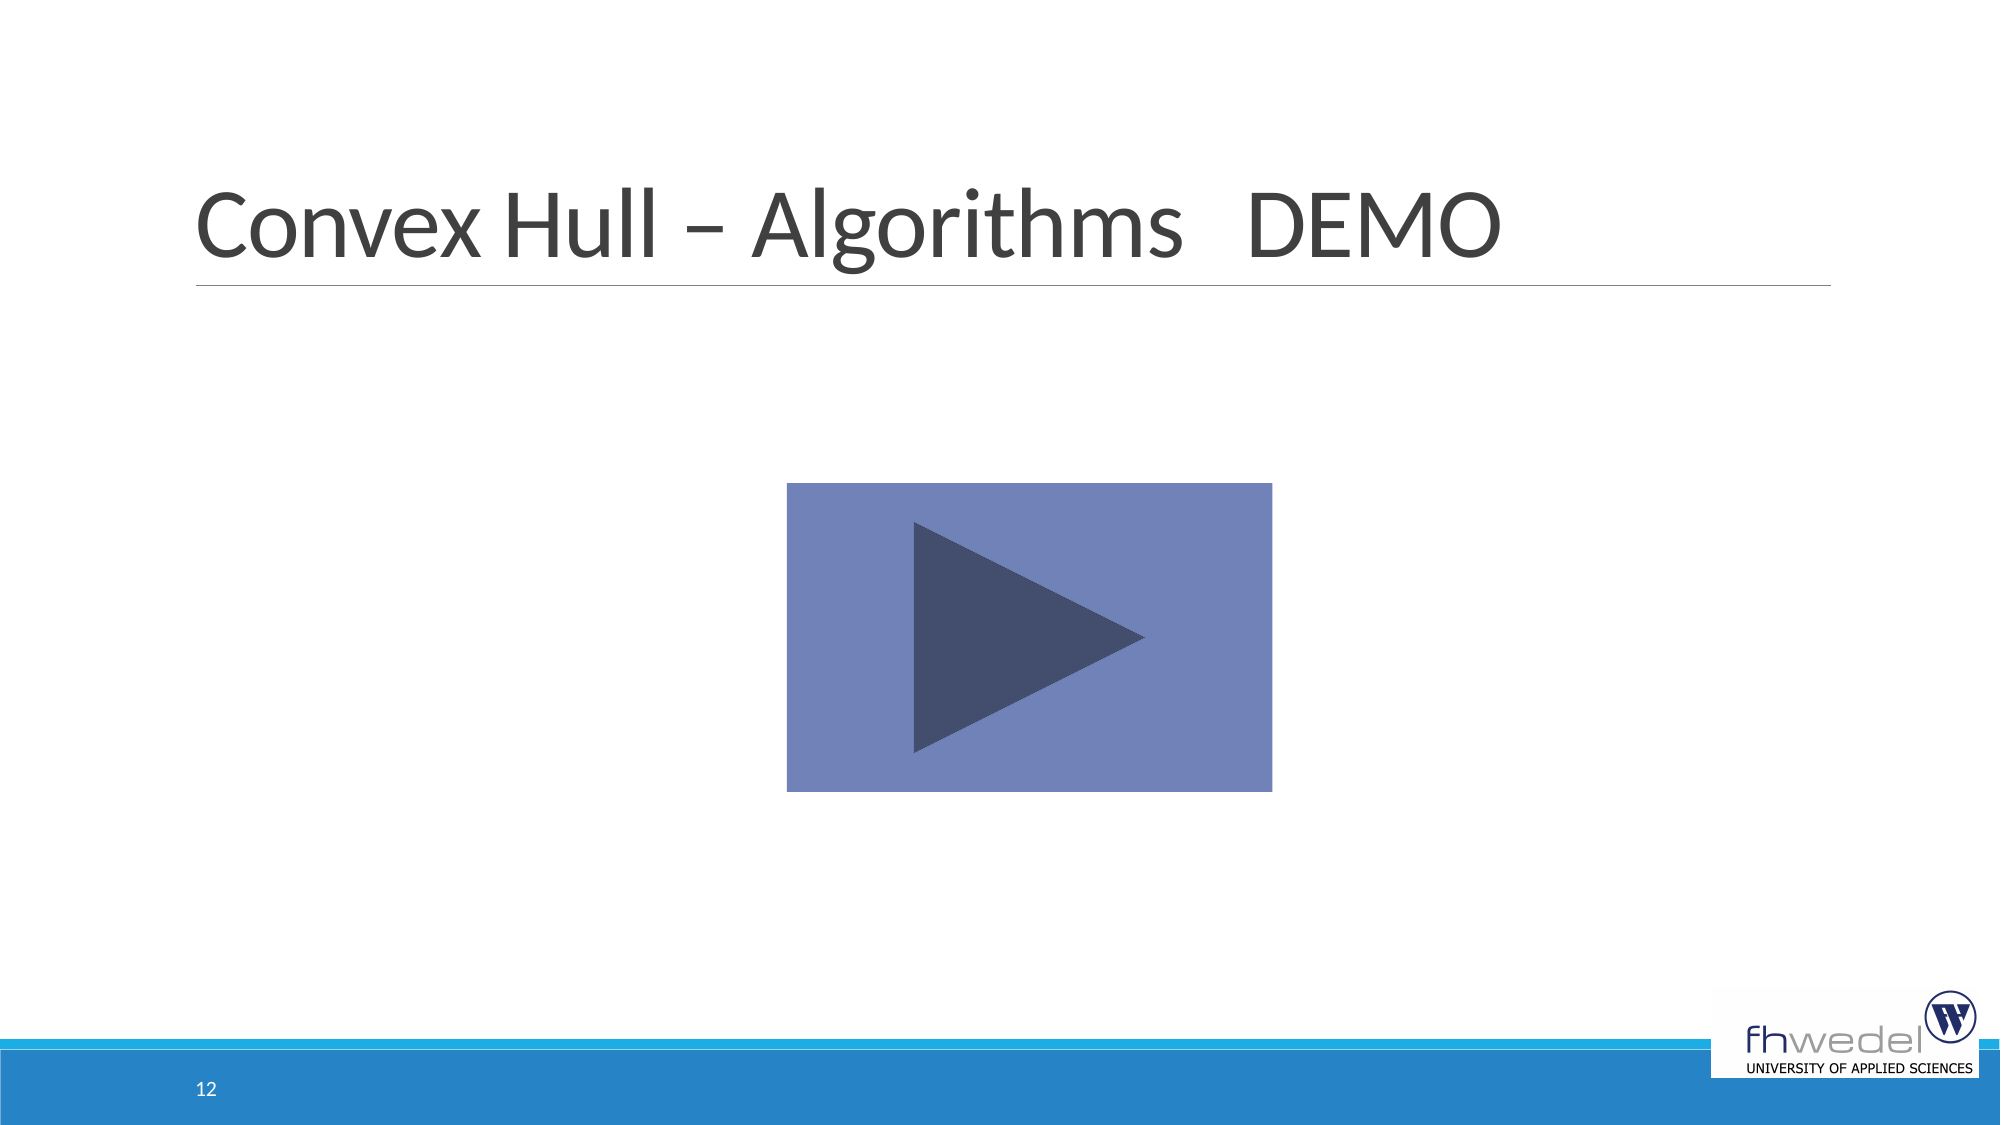

# Convex Hull – Algorithms 	DEMO

12